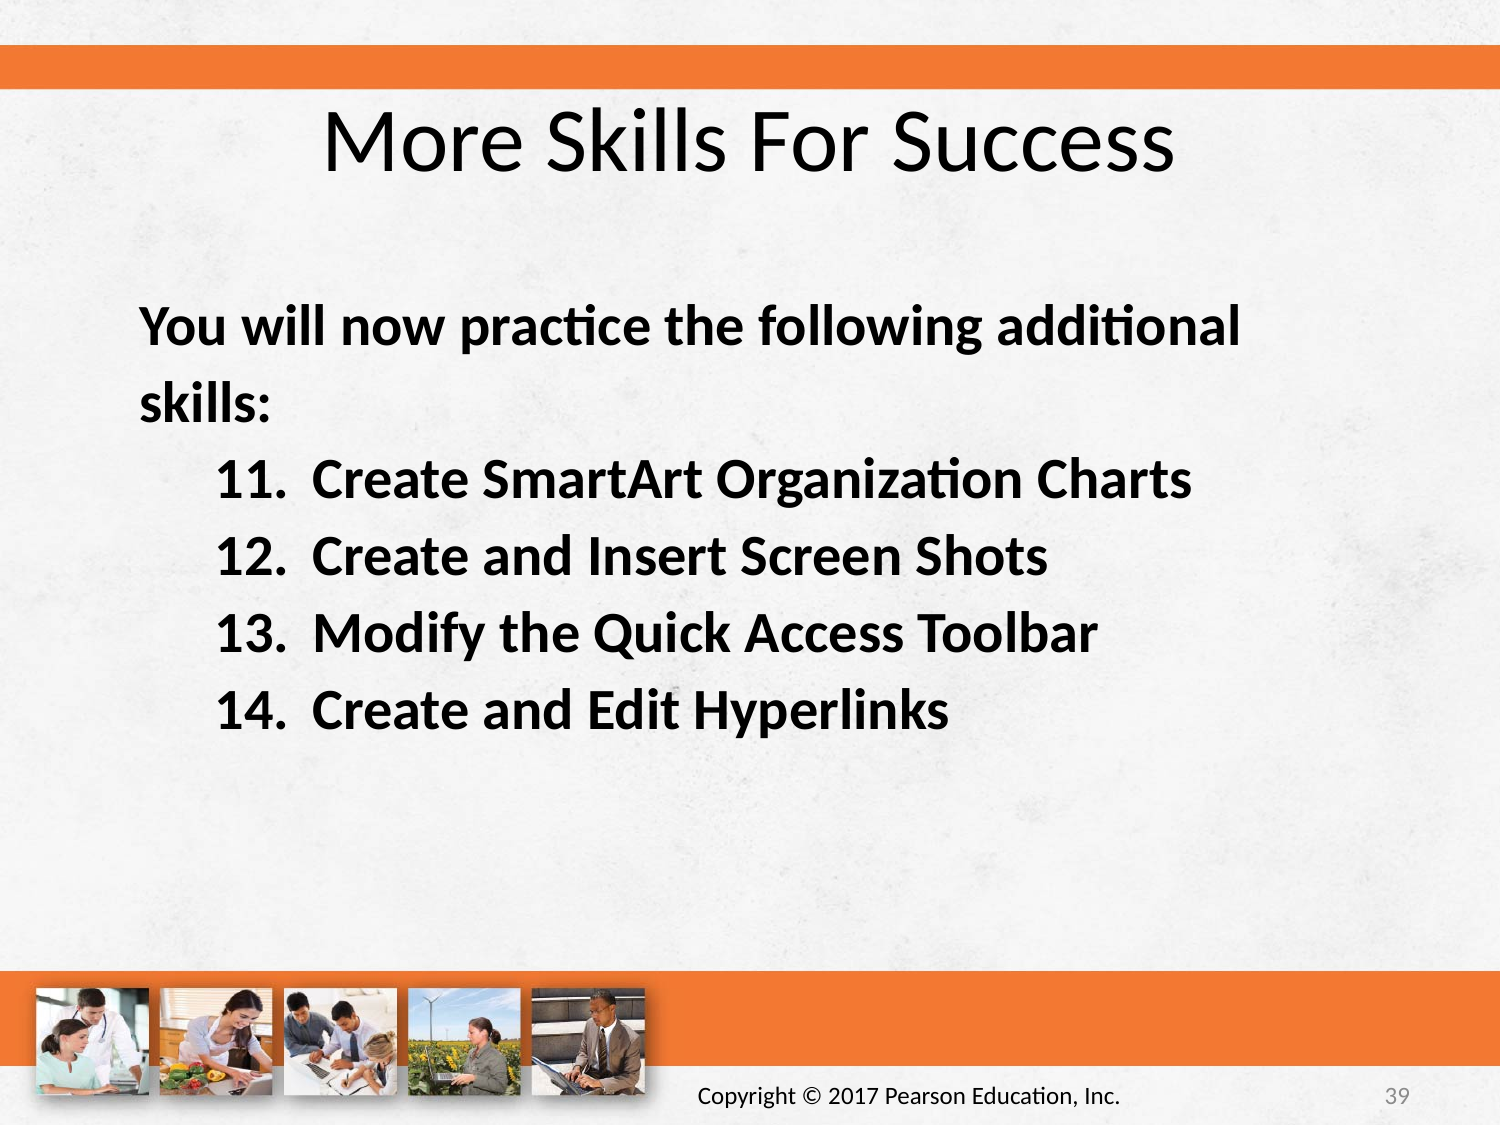

# More Skills For Success
You will now practice the following additional skills:
 Create SmartArt Organization Charts
 Create and Insert Screen Shots
 Modify the Quick Access Toolbar
 Create and Edit Hyperlinks

Copyright © 2017 Pearson Education, Inc.

39